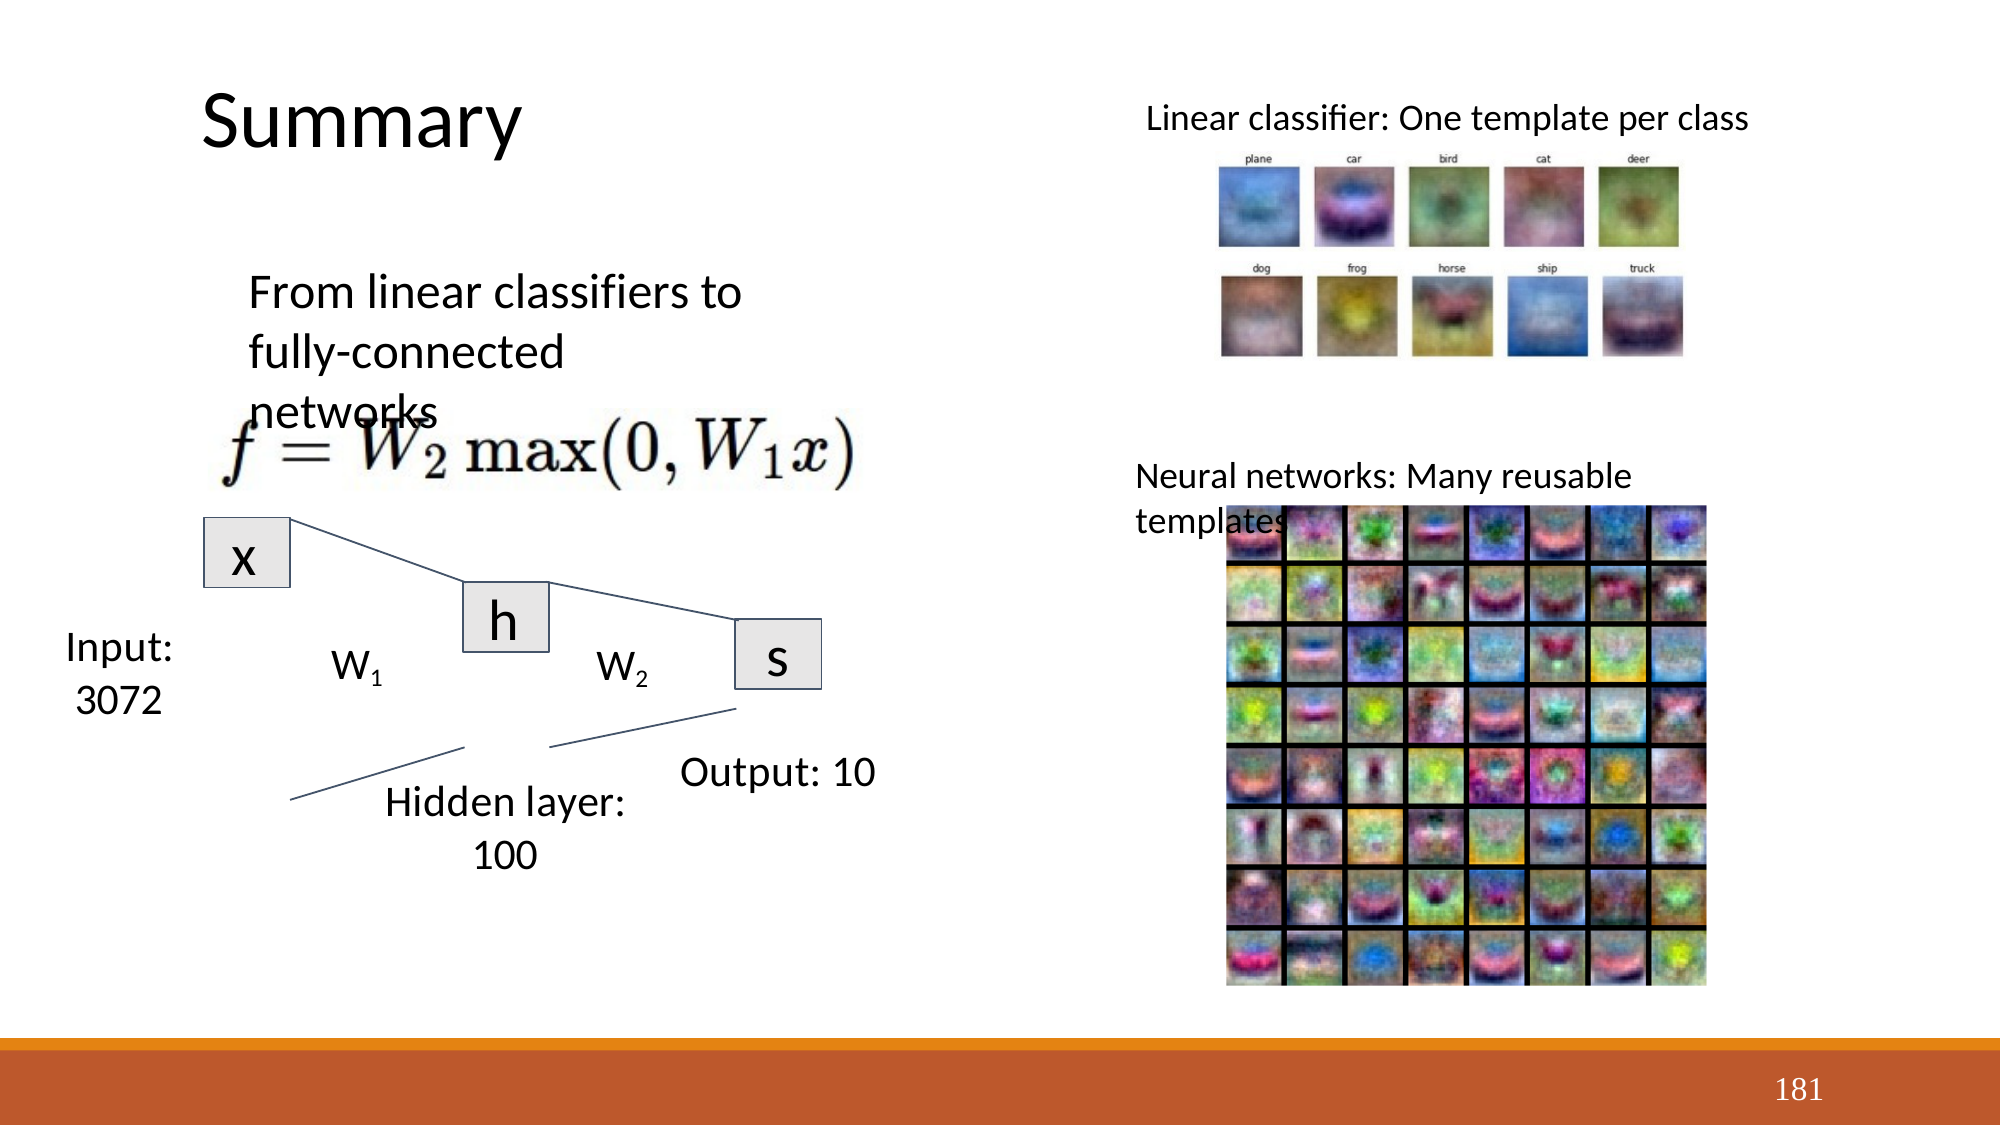

#
Summary
Linear classifier: One template per class

From linear classifiers to fully-connected networks

Neural networks: Many reusable templates

x

h

Input: 3072
s
W1
W2

Output: 10

Hidden layer: 100

181
Justin Johnson
September 18, 2019
Lecture 5 - 99